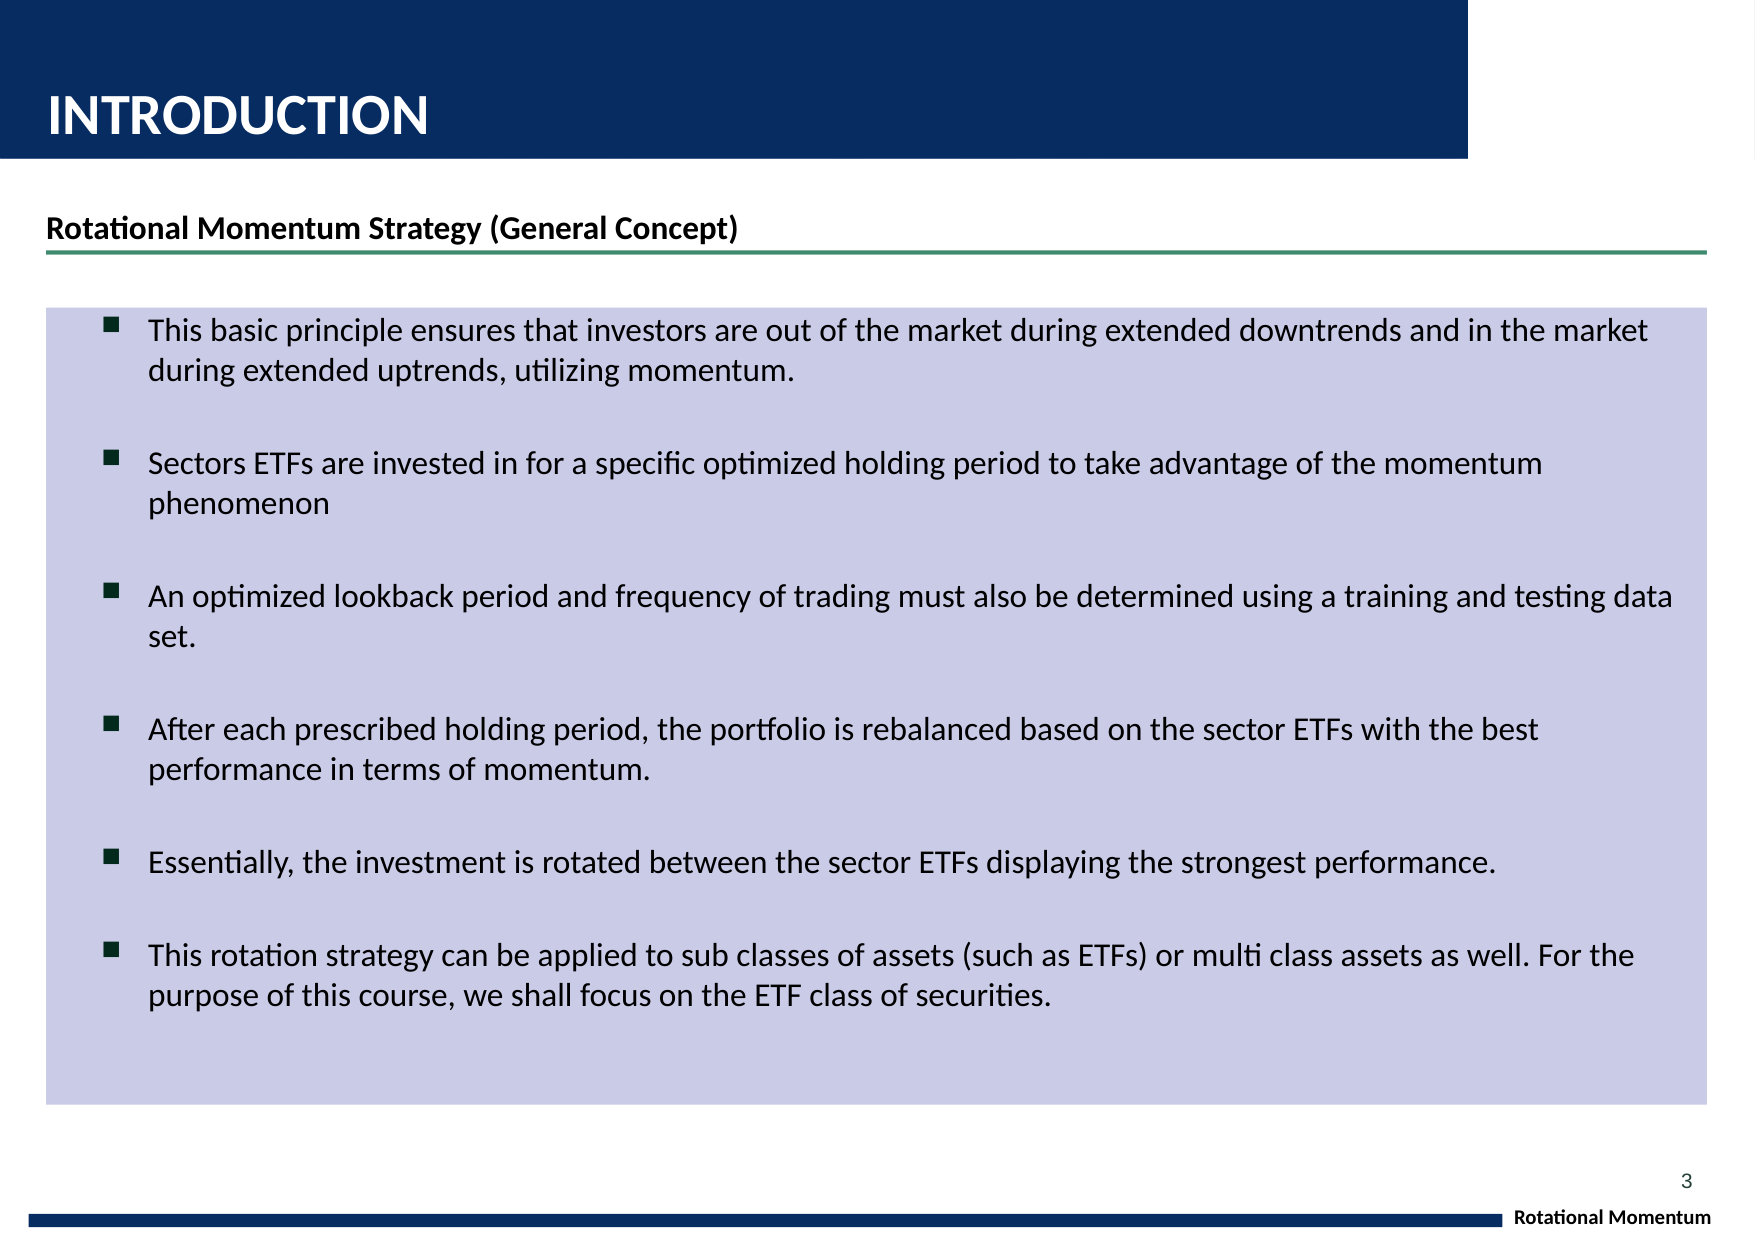

# INTRODUCTION
Rotational Momentum Strategy (General Concept)
This basic principle ensures that investors are out of the market during extended downtrends and in the market during extended uptrends, utilizing momentum.

Sectors ETFs are invested in for a specific optimized holding period to take advantage of the momentum phenomenon

An optimized lookback period and frequency of trading must also be determined using a training and testing data set.

After each prescribed holding period, the portfolio is rebalanced based on the sector ETFs with the best performance in terms of momentum.

Essentially, the investment is rotated between the sector ETFs displaying the strongest performance.

This rotation strategy can be applied to sub classes of assets (such as ETFs) or multi class assets as well. For the purpose of this course, we shall focus on the ETF class of securities.
3